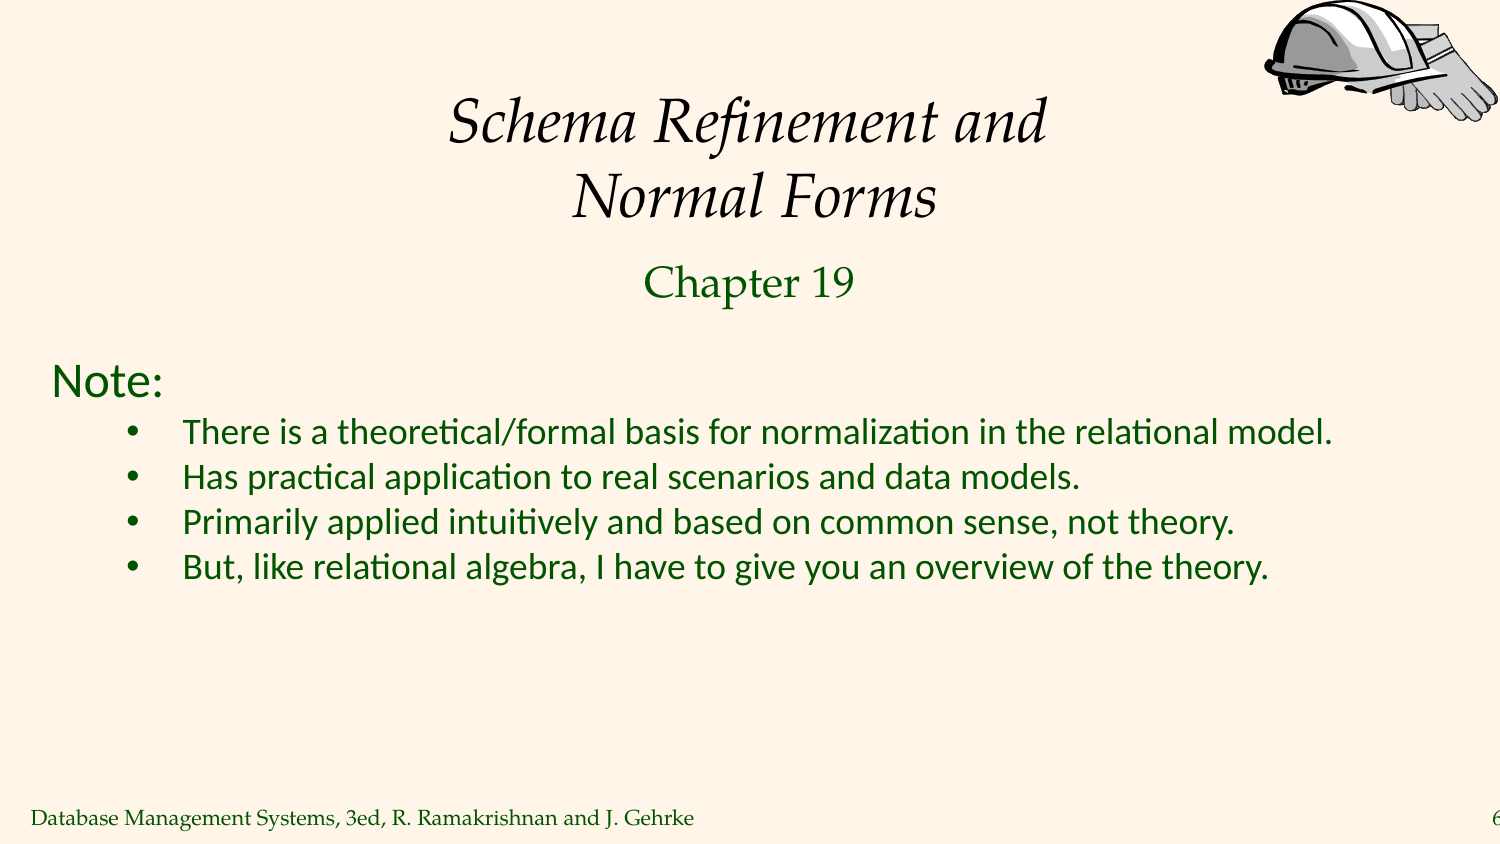

# Schema Refinement and Normal Forms
Chapter 19
Note:
There is a theoretical/formal basis for normalization in the relational model.
Has practical application to real scenarios and data models.
Primarily applied intuitively and based on common sense, not theory.
But, like relational algebra, I have to give you an overview of the theory.